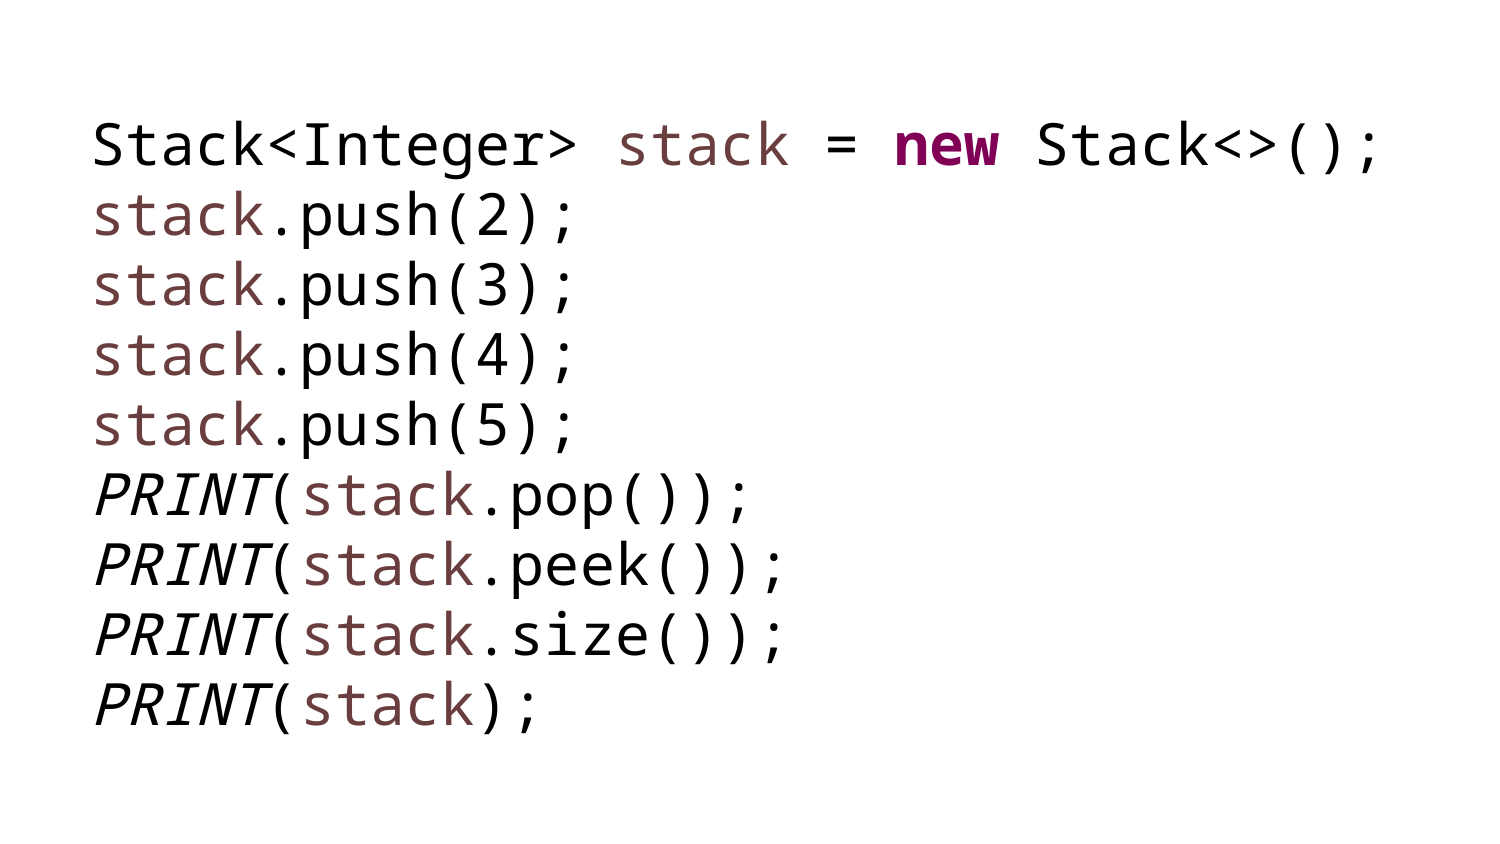

# Stack<Integer> stack = new Stack<>(); stack.push(2); stack.push(3); stack.push(4); stack.push(5); PRINT(stack.pop()); PRINT(stack.peek()); PRINT(stack.size()); PRINT(stack);